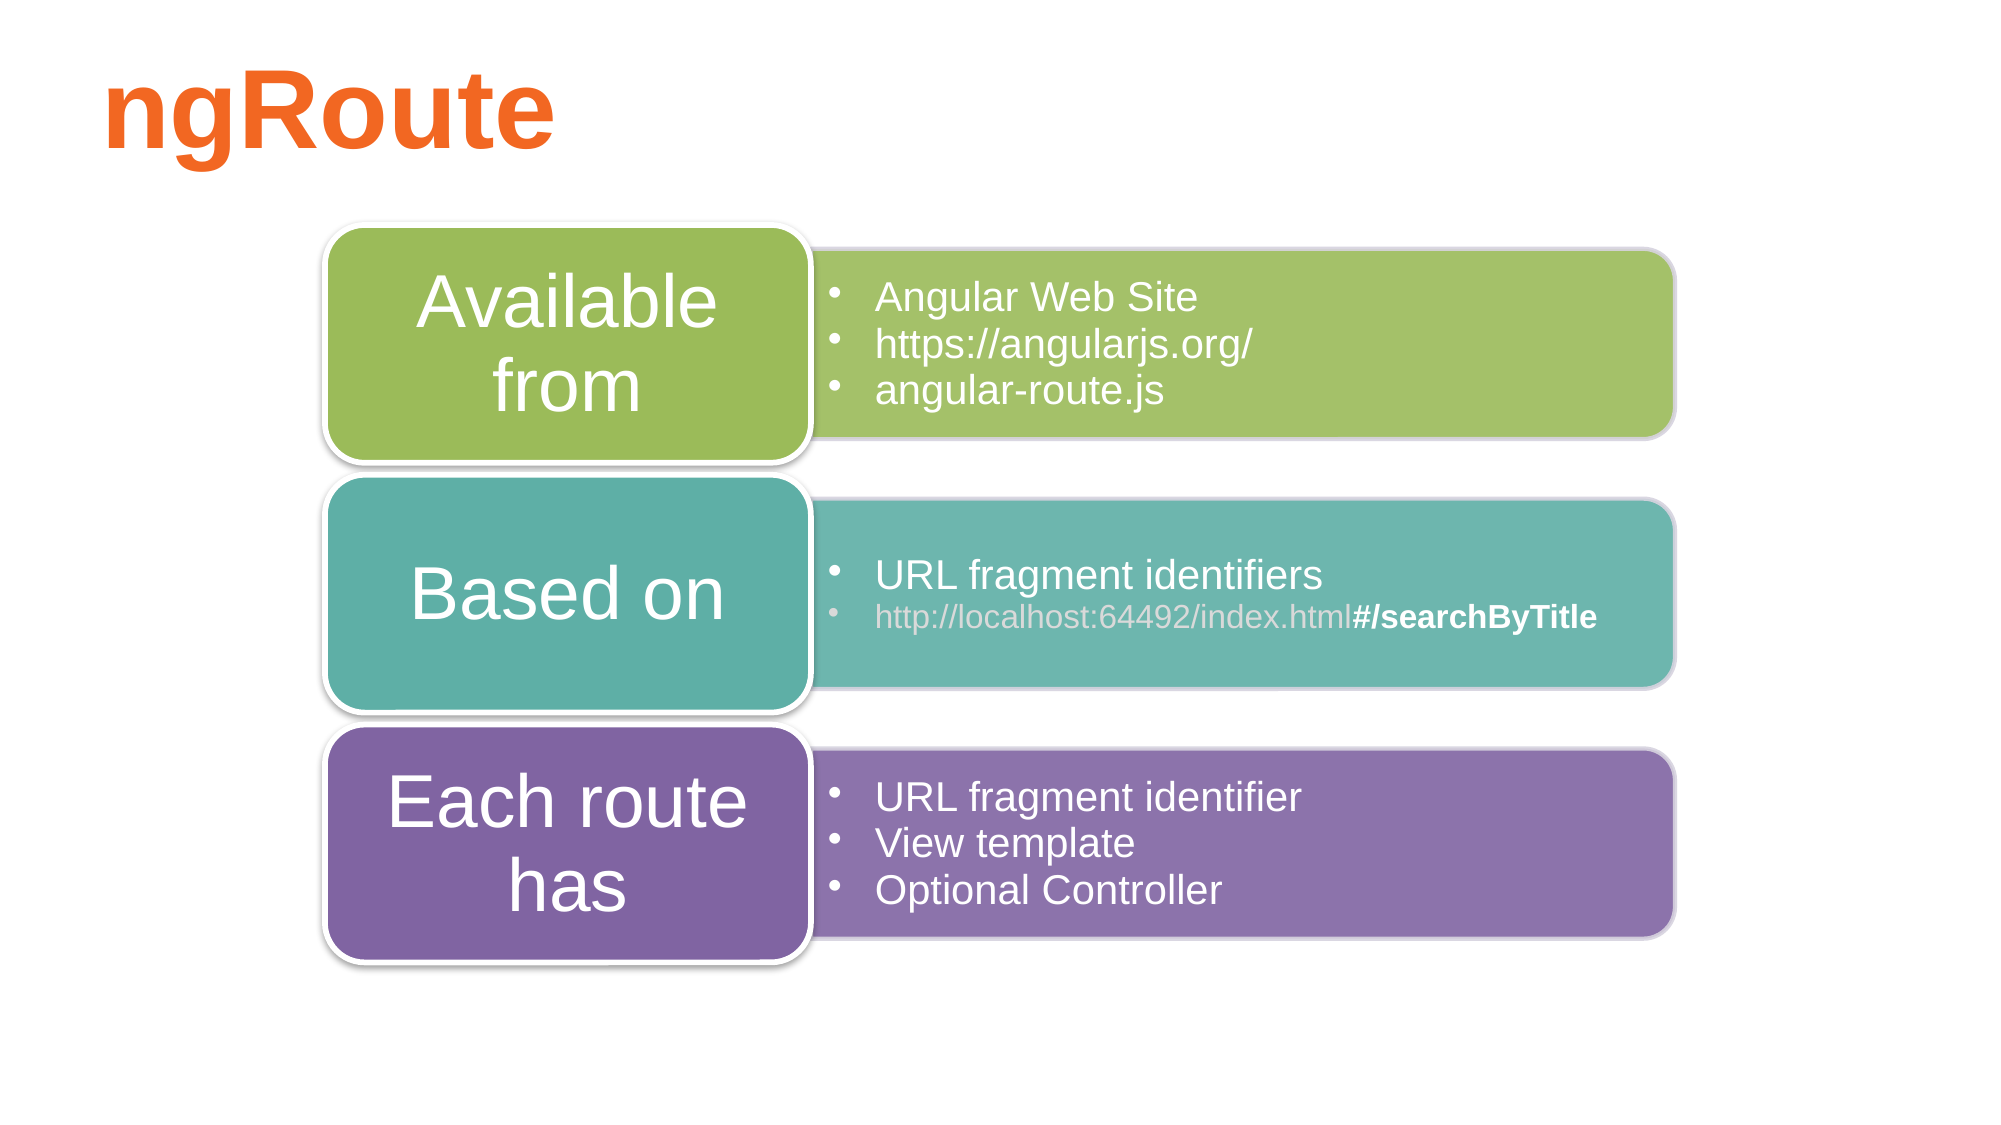

# ngRoute
Available from
https://angularjs.org/
angular-route.js
Based on
URL fragment identifiers
Each route has
URL fragment identifier
View template
Optional Controller
Angular Web Site
http://localhost:64492/index.html#/searchByTitle